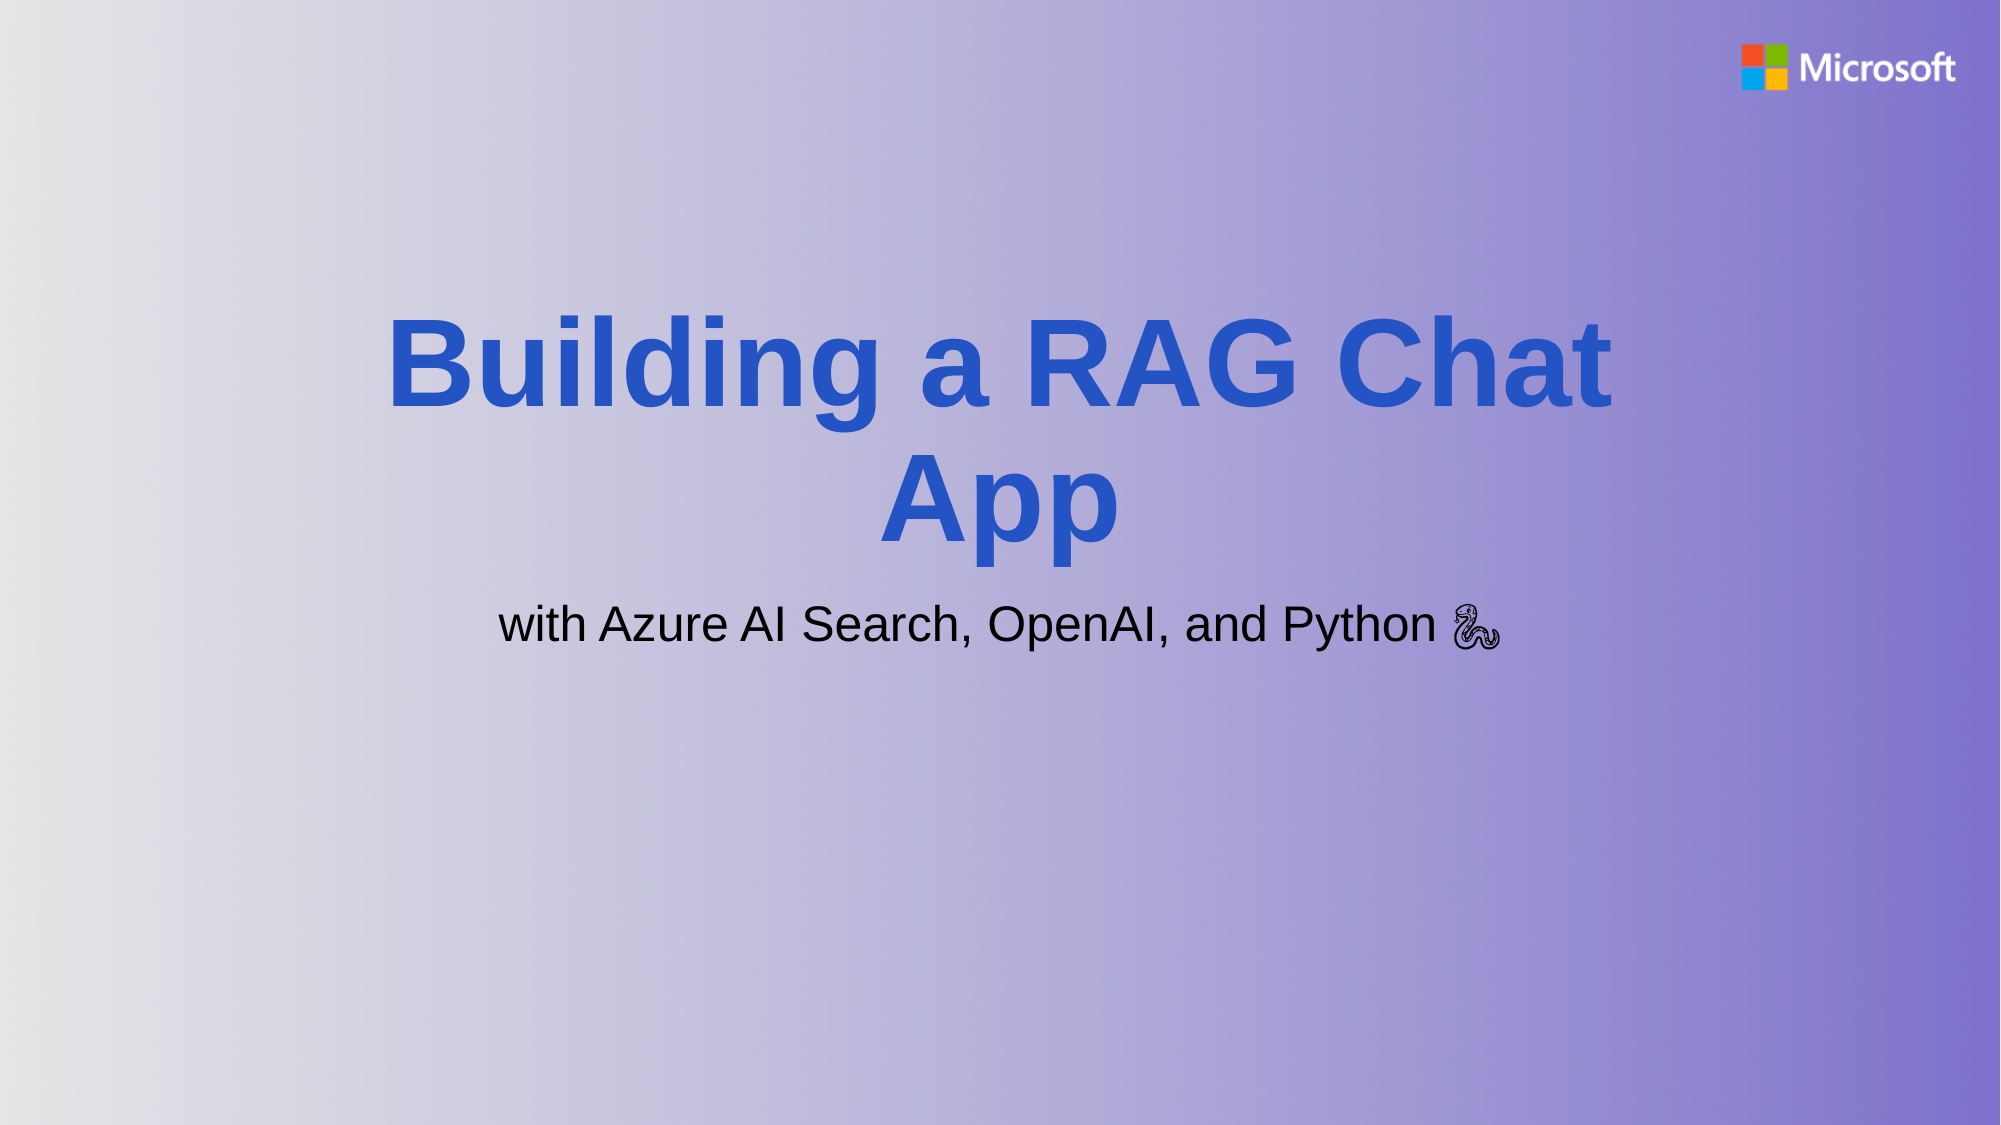

# Building a RAG Chat App
with Azure AI Search, OpenAI, and Python 🐍